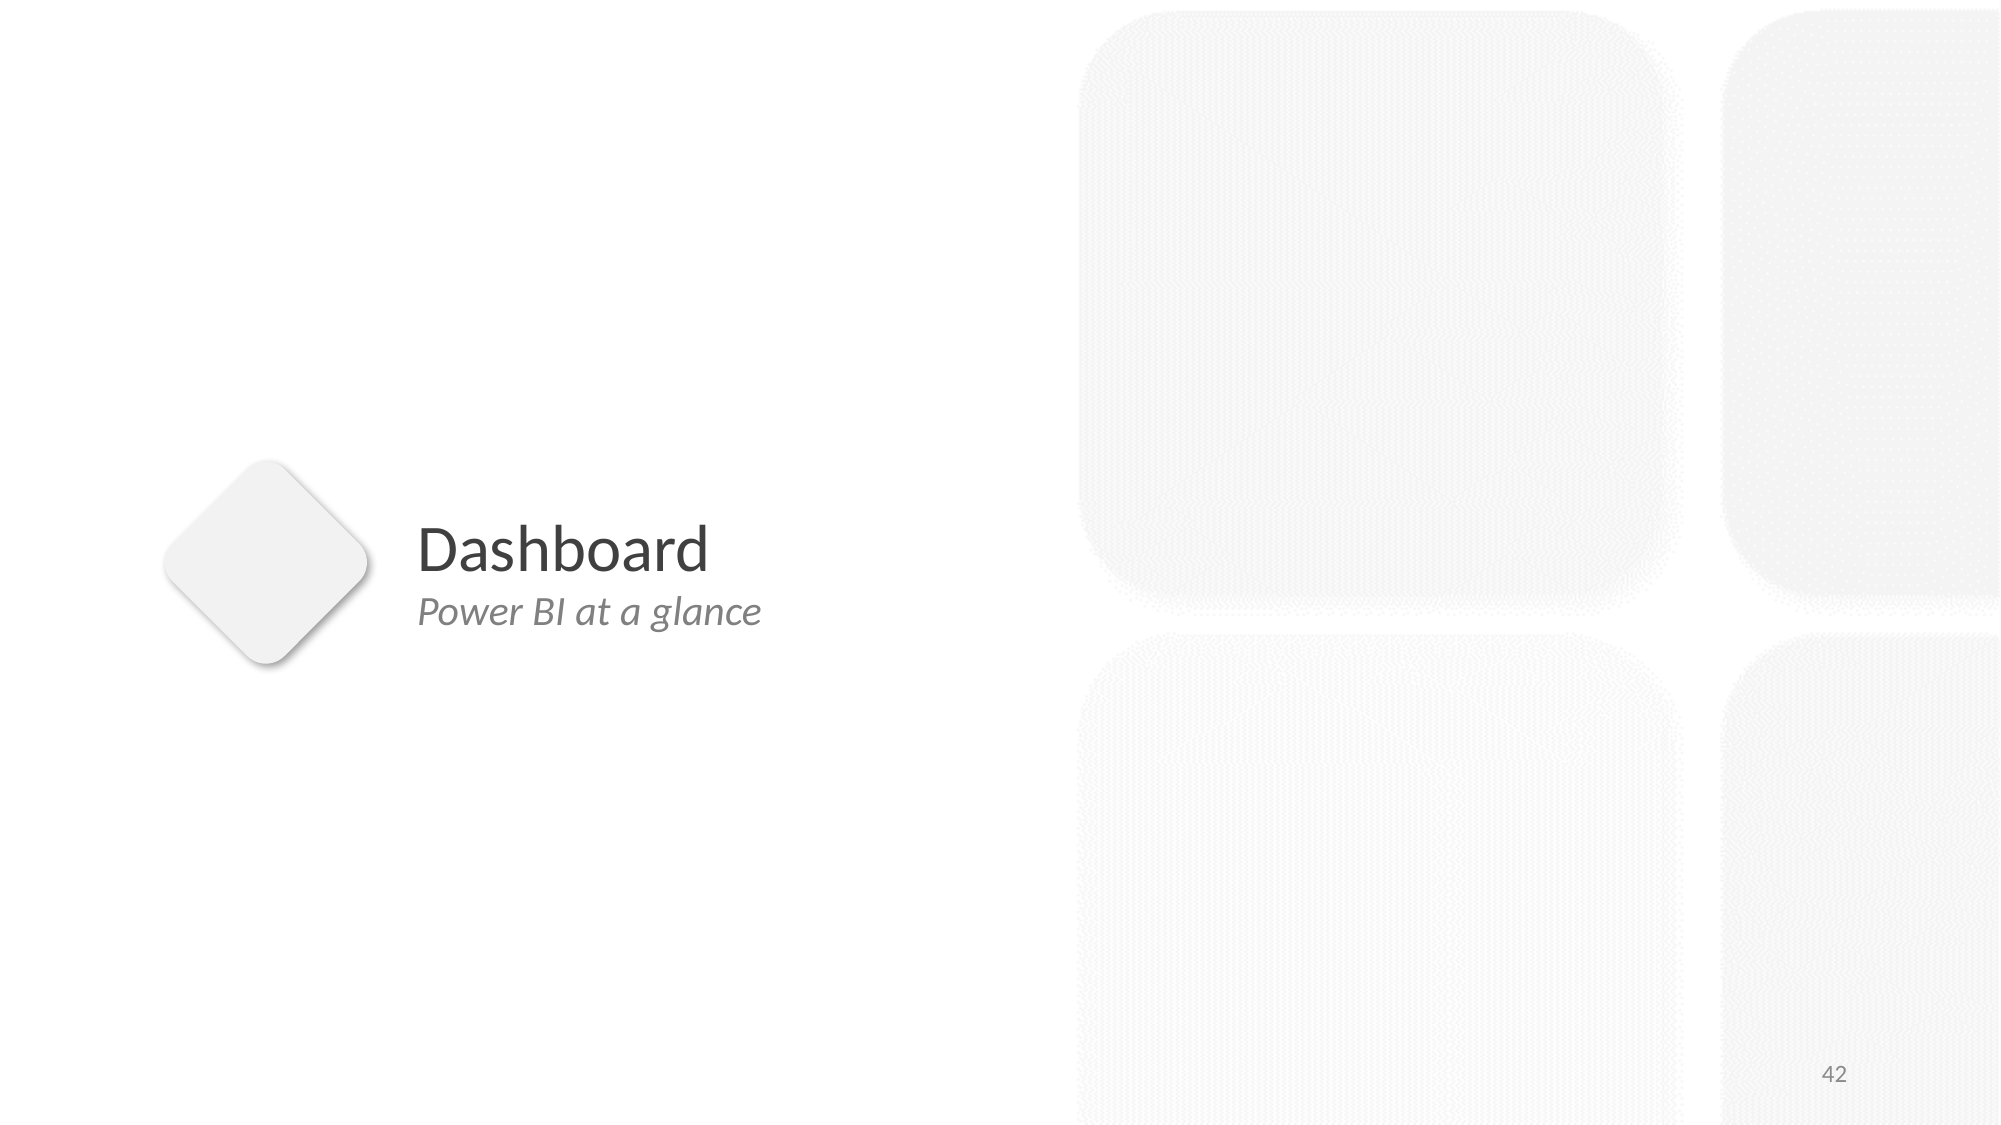

Dashboard
Power BI at a glance
42